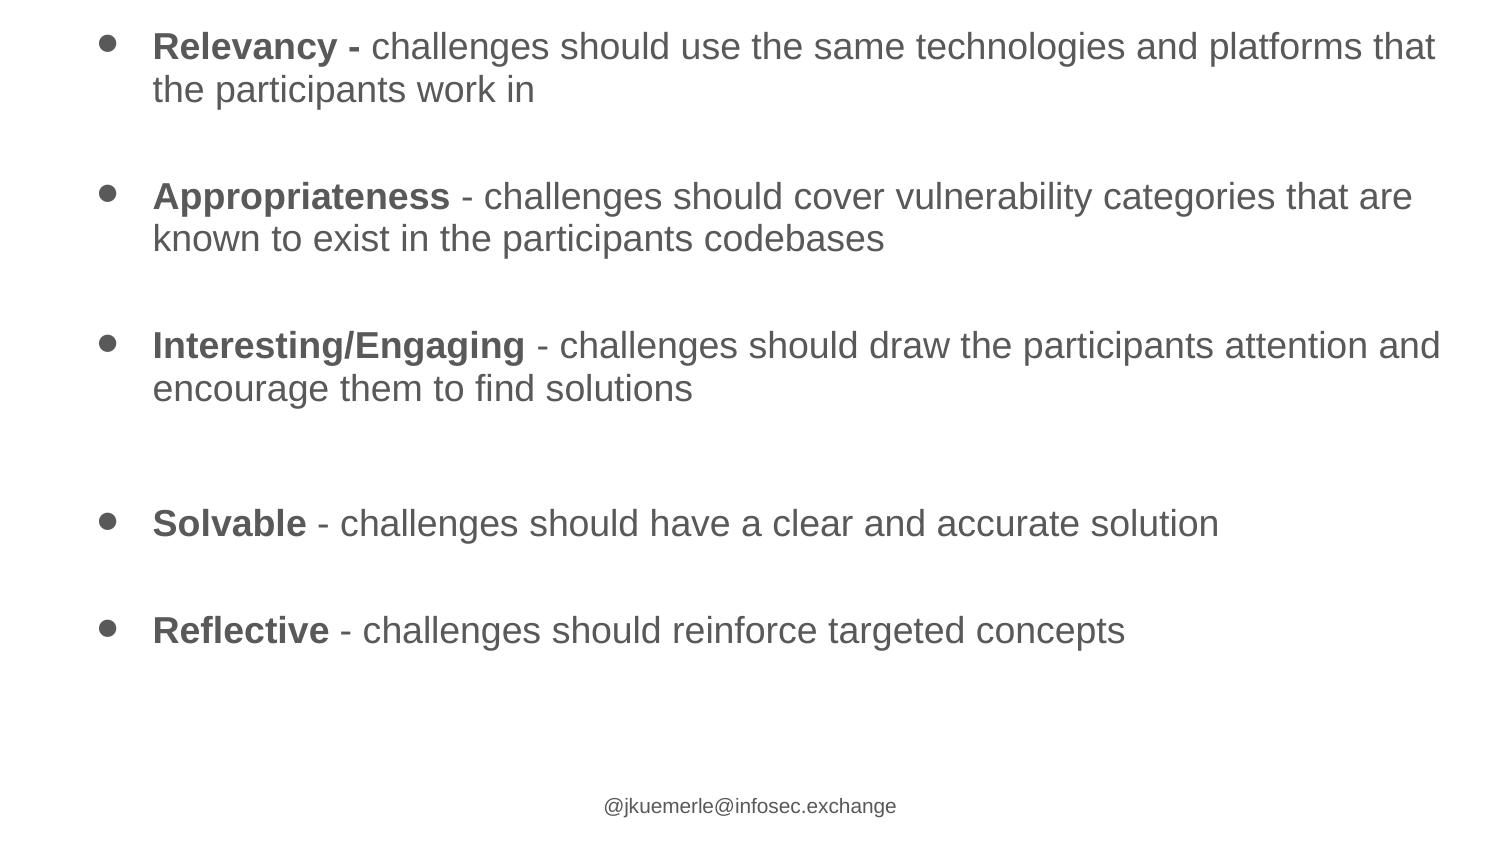

Relevancy - challenges should use the same technologies and platforms that the participants work in

Appropriateness - challenges should cover vulnerability categories that are known to exist in the participants codebases

Interesting/Engaging - challenges should draw the participants attention and encourage them to find solutions

Solvable - challenges should have a clear and accurate solution

Reflective - challenges should reinforce targeted concepts
@jkuemerle@infosec.exchange